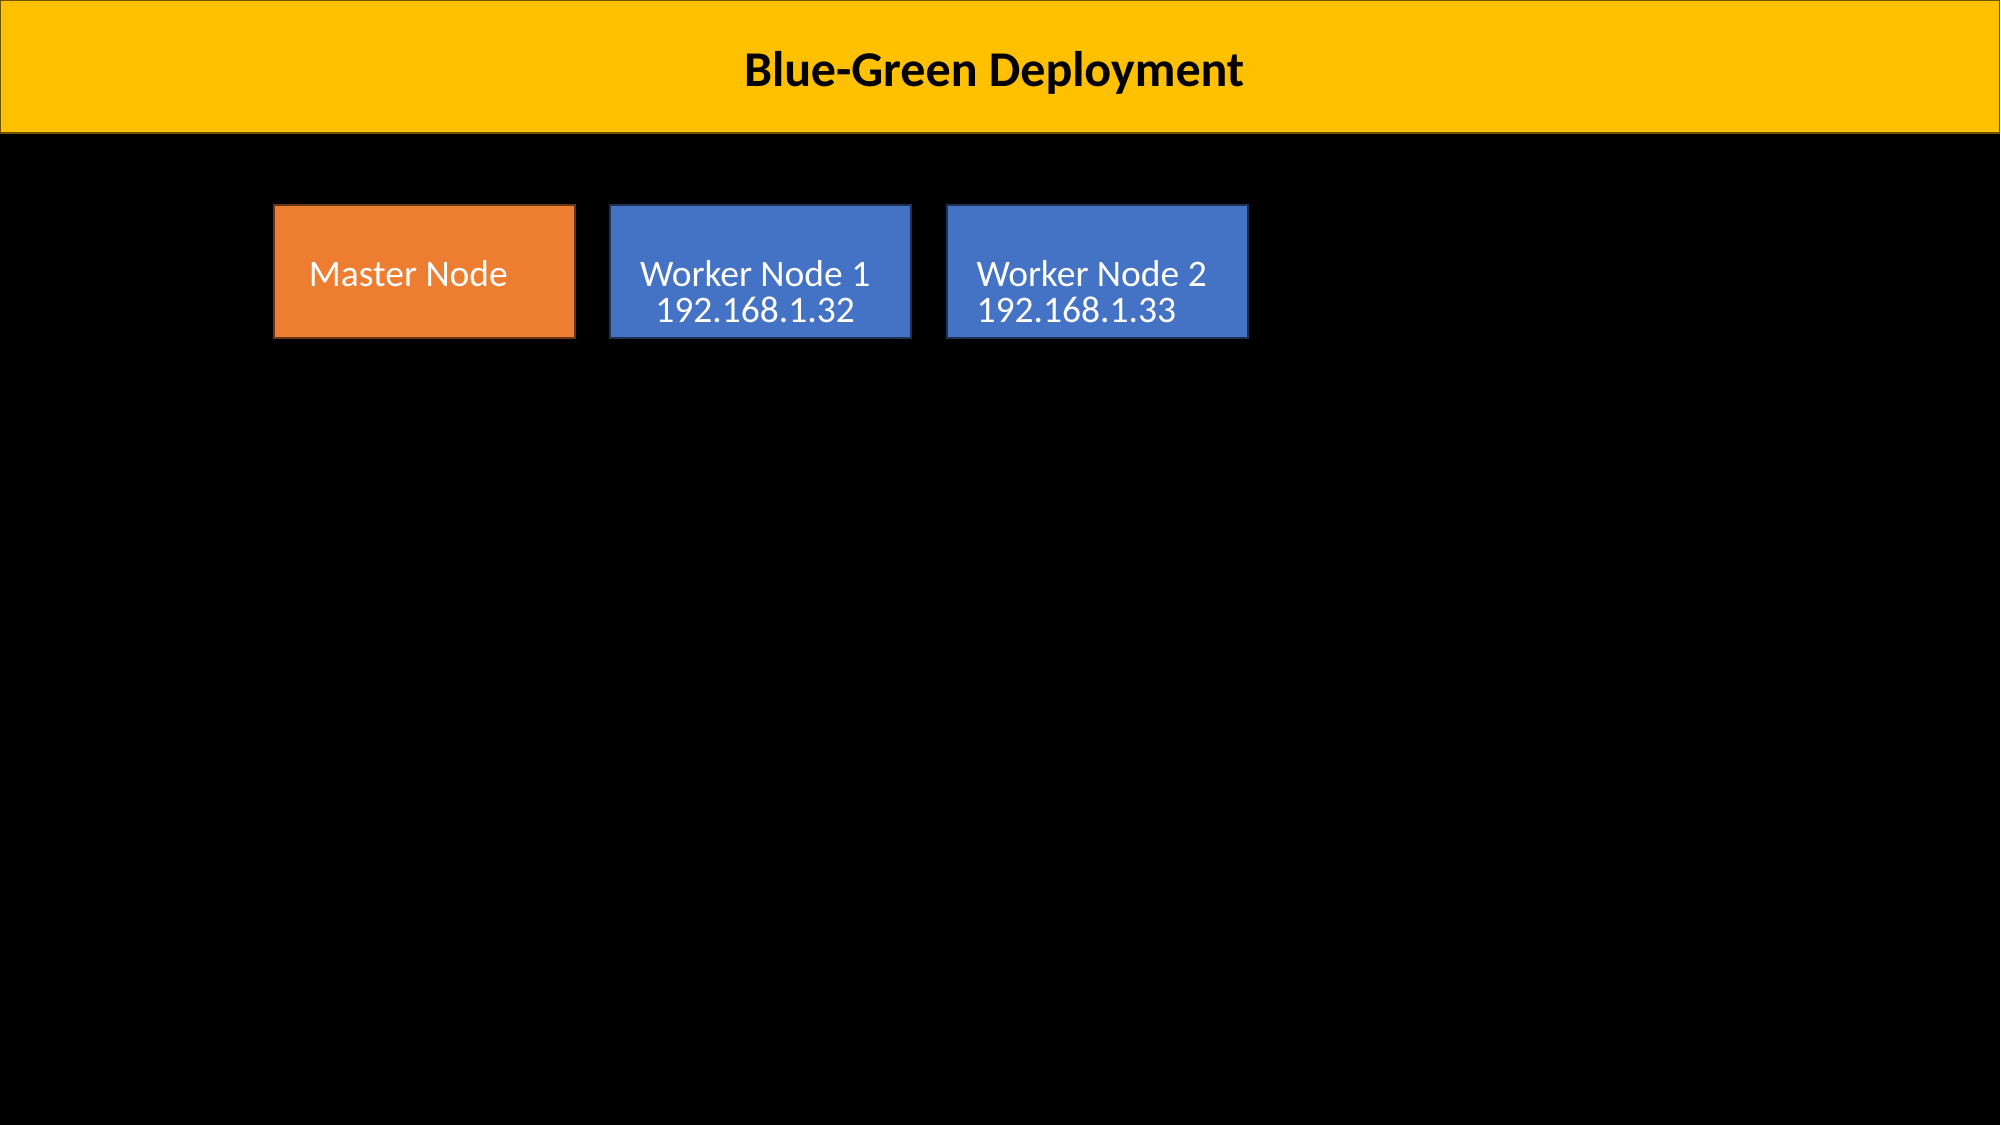

Blue-Green Deployment

Master Node
Worker Node 1
Worker Node 2
192.168.1.32
192.168.1.33